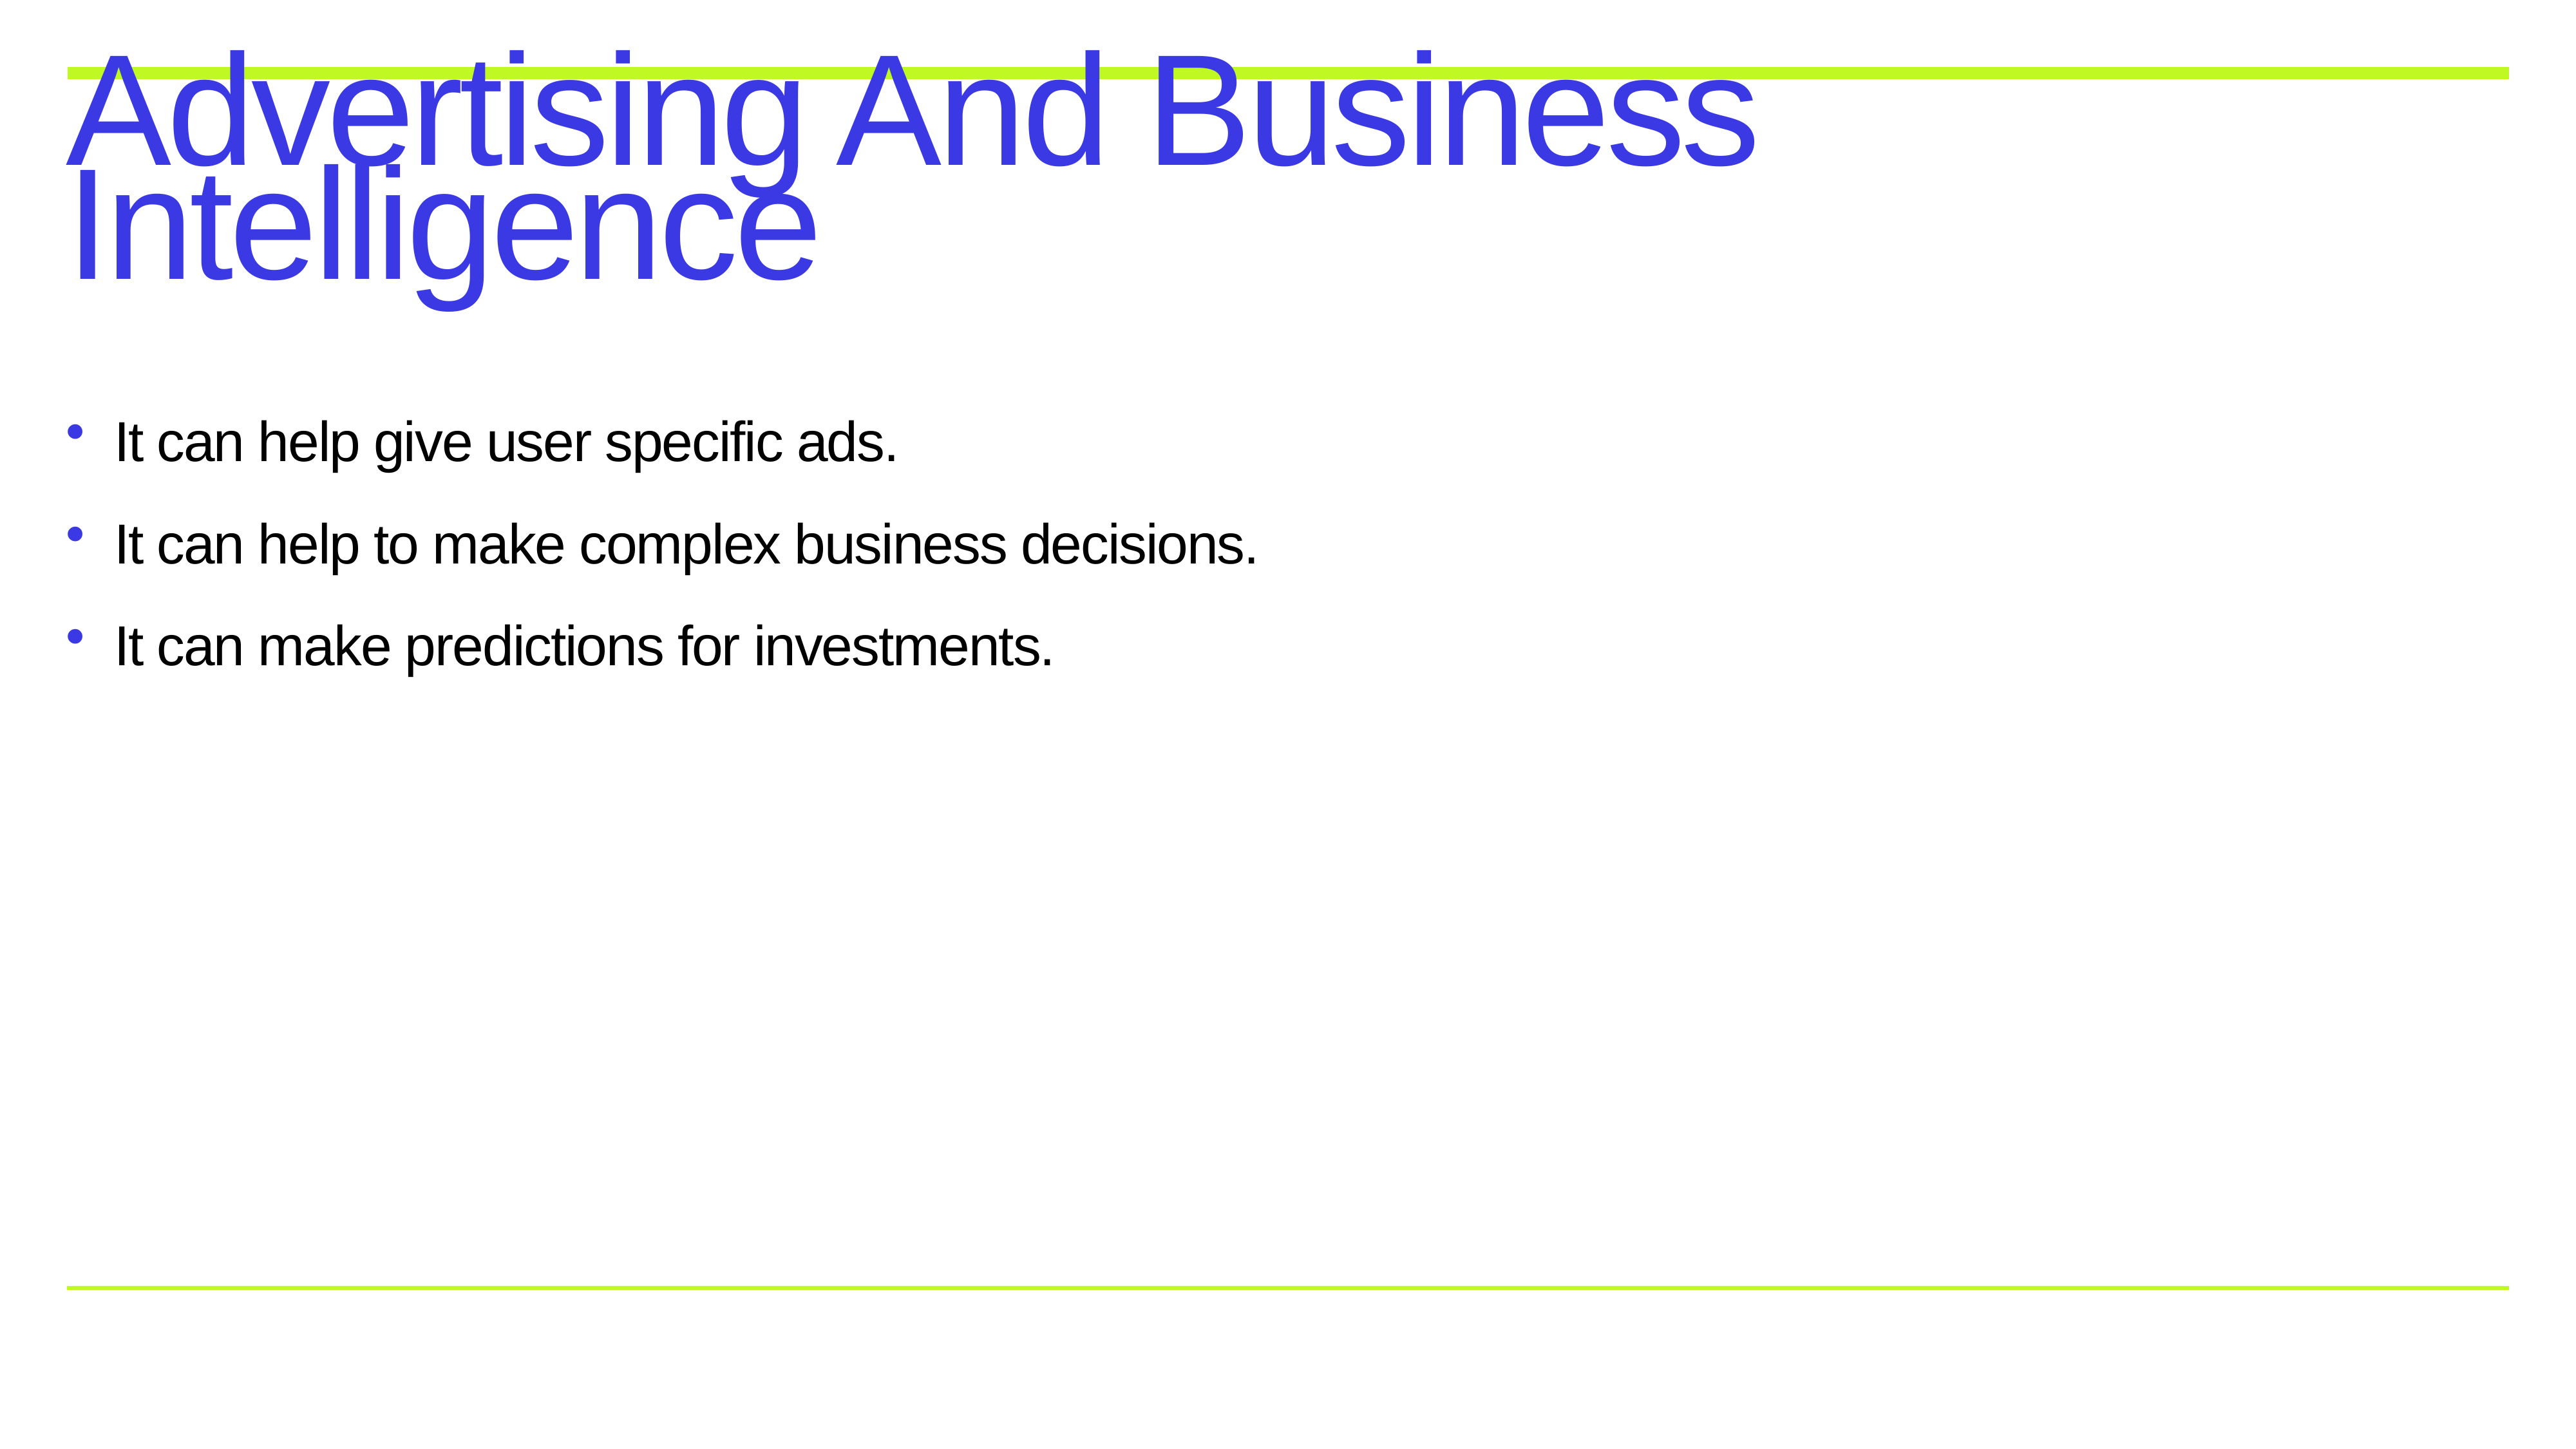

# Advertising And Business Intelligence
It can help give user specific ads.
It can help to make complex business decisions.
It can make predictions for investments.